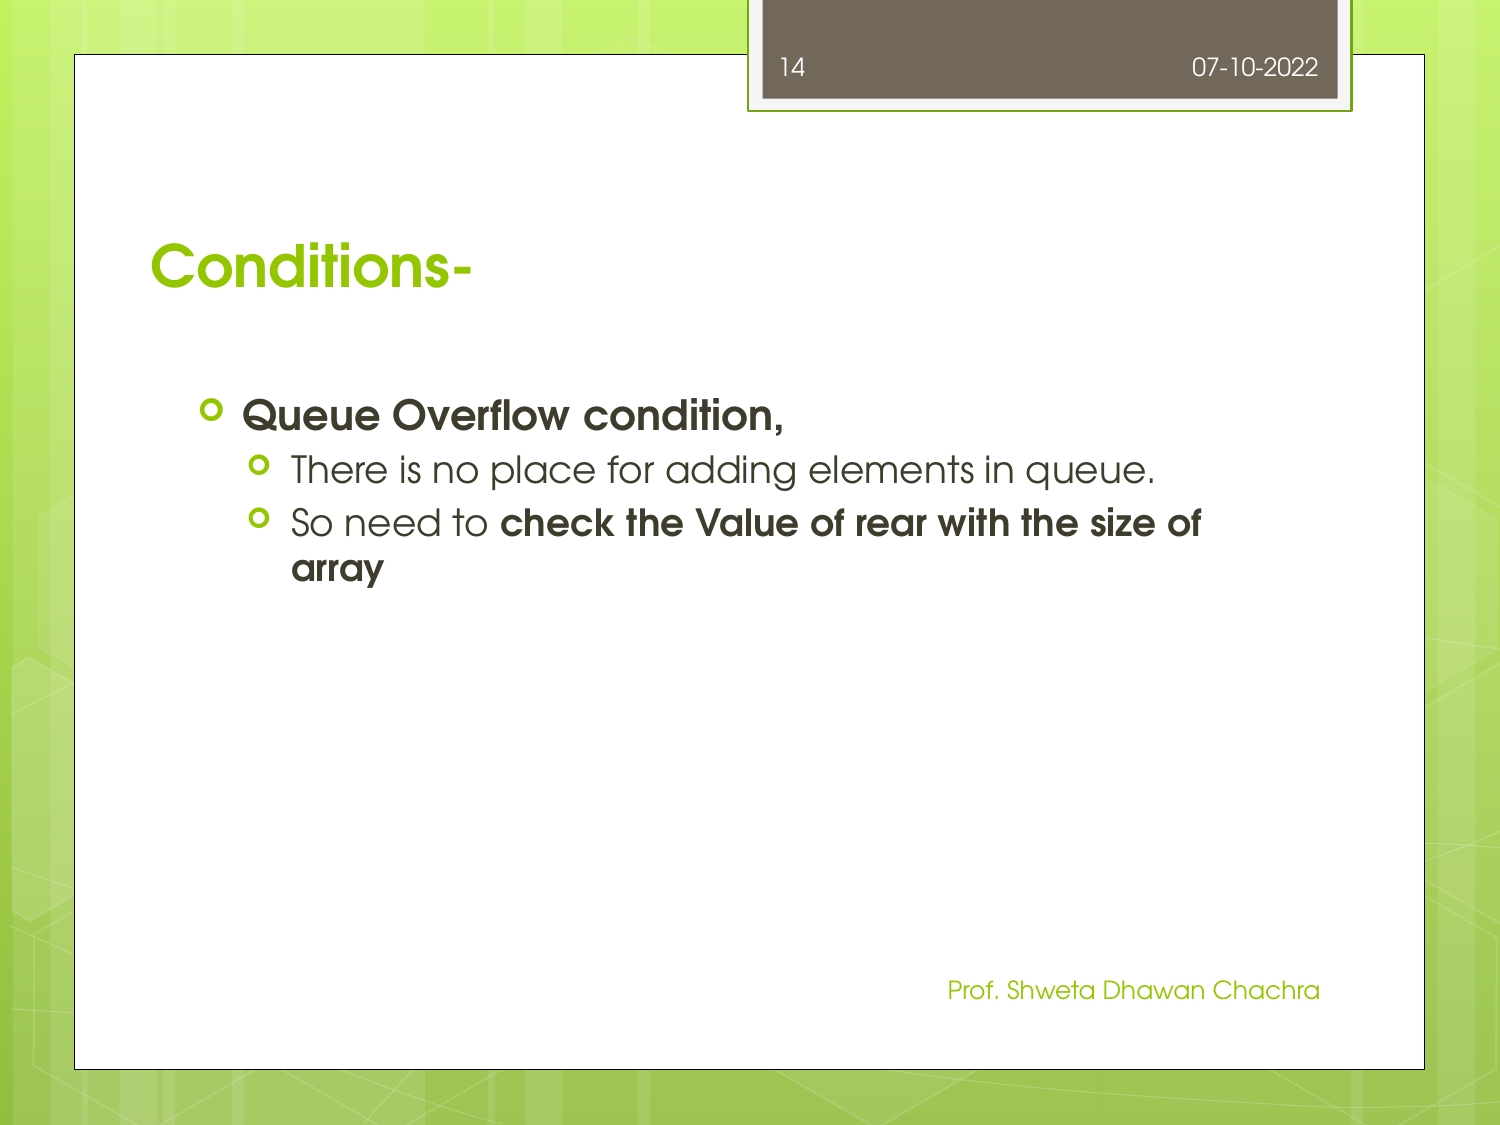

14
07-10-2022
# Conditions-
Queue Overflow condition,
There is no place for adding elements in queue.
So need to check the Value of rear with the size of array

Prof. Shweta Dhawan Chachra